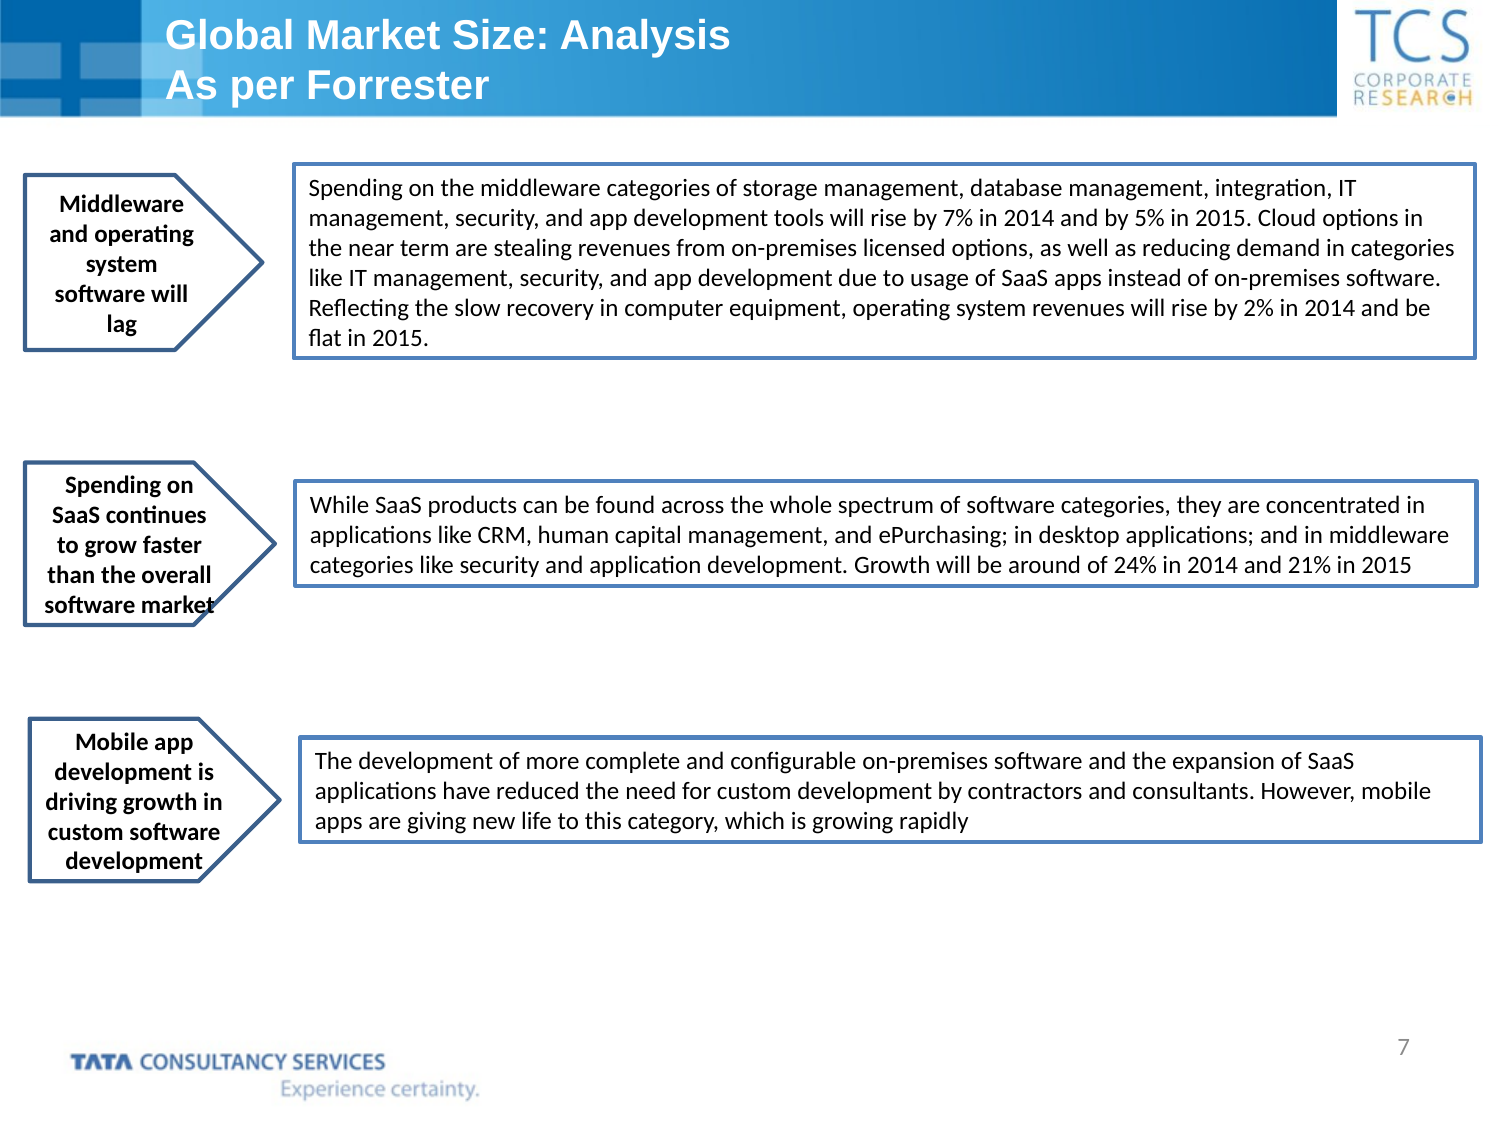

Global Market Size: Analysis
As per Forrester
Spending on the middleware categories of storage management, database management, integration, IT management, security, and app development tools will rise by 7% in 2014 and by 5% in 2015. Cloud options in the near term are stealing revenues from on-premises licensed options, as well as reducing demand in categories like IT management, security, and app development due to usage of SaaS apps instead of on-premises software. Reflecting the slow recovery in computer equipment, operating system revenues will rise by 2% in 2014 and be flat in 2015.
Middleware and operating system software will lag
Spending on SaaS continues to grow faster than the overall software market
While SaaS products can be found across the whole spectrum of software categories, they are concentrated in applications like CRM, human capital management, and ePurchasing; in desktop applications; and in middleware categories like security and application development. Growth will be around of 24% in 2014 and 21% in 2015
Mobile app development is driving growth in custom software development
The development of more complete and configurable on-premises software and the expansion of SaaS applications have reduced the need for custom development by contractors and consultants. However, mobile apps are giving new life to this category, which is growing rapidly
7